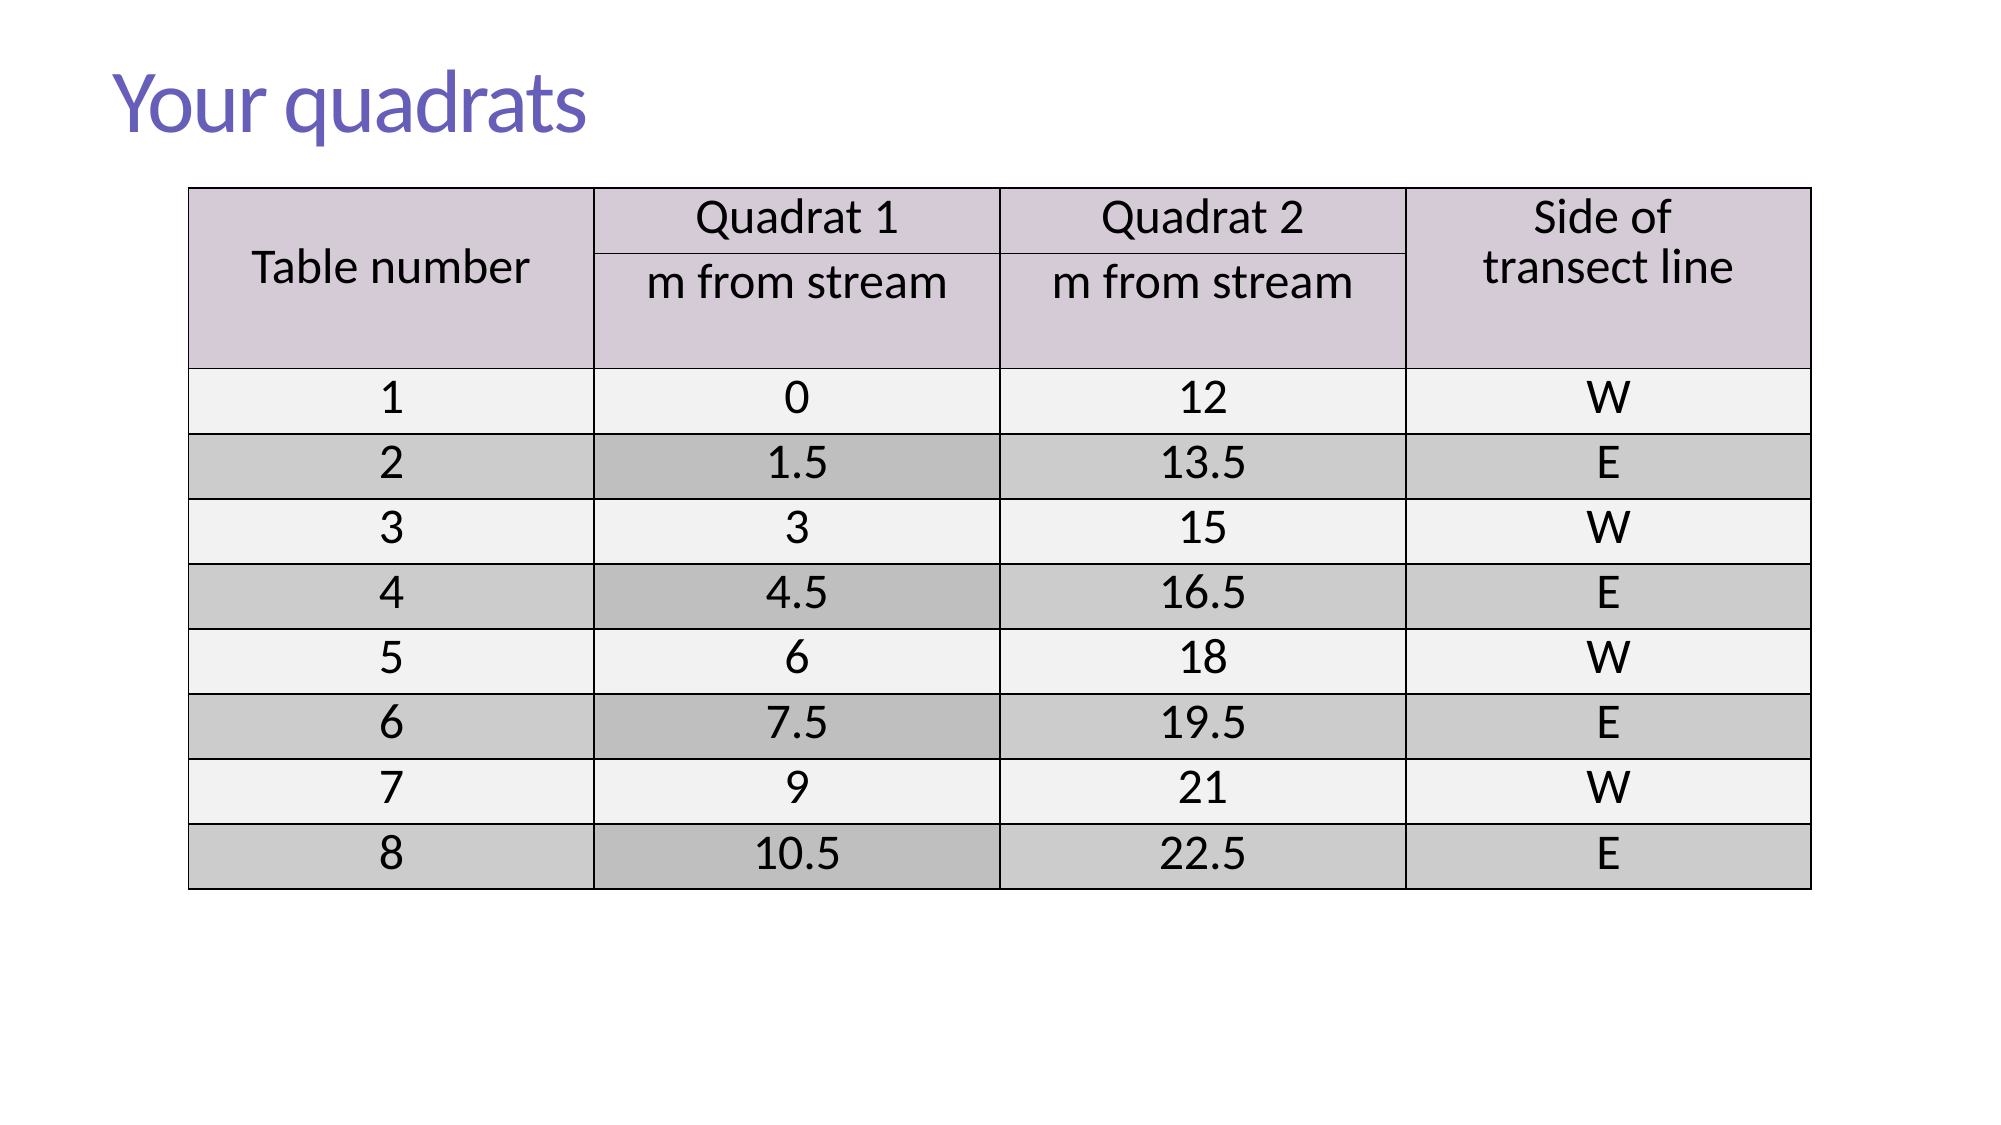

# Your quadrats
| Table number | Quadrat 1 | Quadrat 2 | Side of transect line |
| --- | --- | --- | --- |
| Table number | m from stream | m from stream |  |
| 1 | 0 | 12 | W |
| 2 | 1.5 | 13.5 | E |
| 3 | 3 | 15 | W |
| 4 | 4.5 | 16.5 | E |
| 5 | 6 | 18 | W |
| 6 | 7.5 | 19.5 | E |
| 7 | 9 | 21 | W |
| 8 | 10.5 | 22.5 | E |